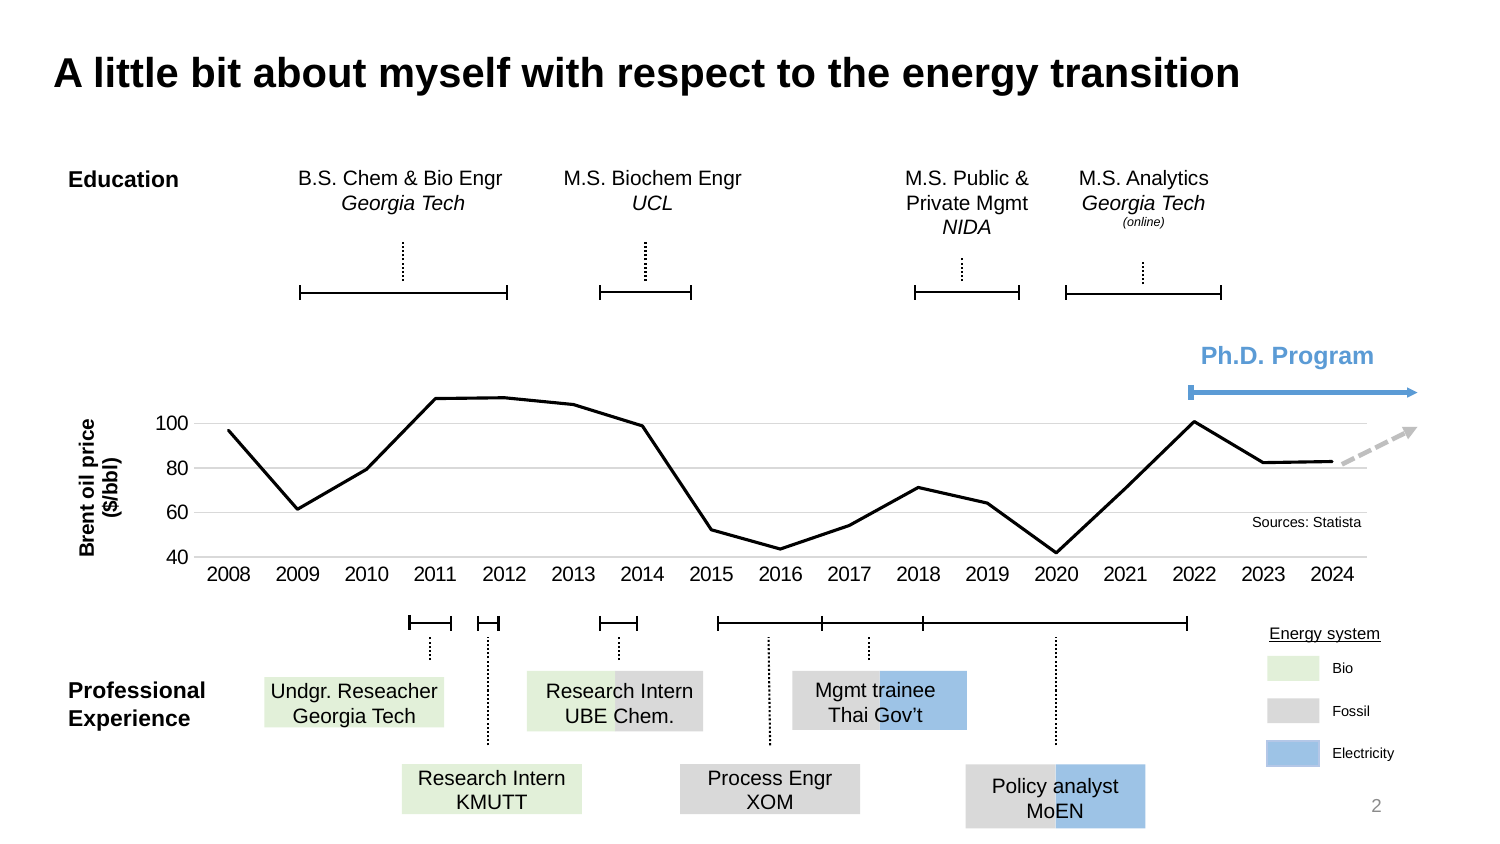

A little bit about myself with respect to the energy transition
Education
B.S. Chem & Bio Engr
Georgia Tech
M.S. Biochem Engr
UCL
M.S. Public & Private Mgmt
NIDA
M.S. Analytics
Georgia Tech
(online)
Ph.D. Program

### Chart

| Category |  |
|---|---|
| 2008 | 96.99 |
| 2009 | 61.51 |
| 2010 | 79.47 |
| 2011 | 111.26 |
| 2012 | 111.63 |
| 2013 | 108.56 |
| 2014 | 98.97 |
| 2015 | 52.32 |
| 2016 | 43.67 |
| 2017 | 54.25 |
| 2018 | 71.34 |
| 2019 | 64.3 |
| 2020 | 41.96 |
| 2021 | 70.86 |
| 2022 | 100.93 |
| 2023 | 82.49 |
| 2024 | 83.0 |
Sources: Statista
Energy system

Bio

Fossil

Electricity

Research Intern
UBE Chem.

Mgmt trainee
Thai Gov’t
Professional Experience
Undgr. Reseacher
Georgia Tech
Research Intern
KMUTT
Process Engr
XOM

Policy analyst
MoEN
2